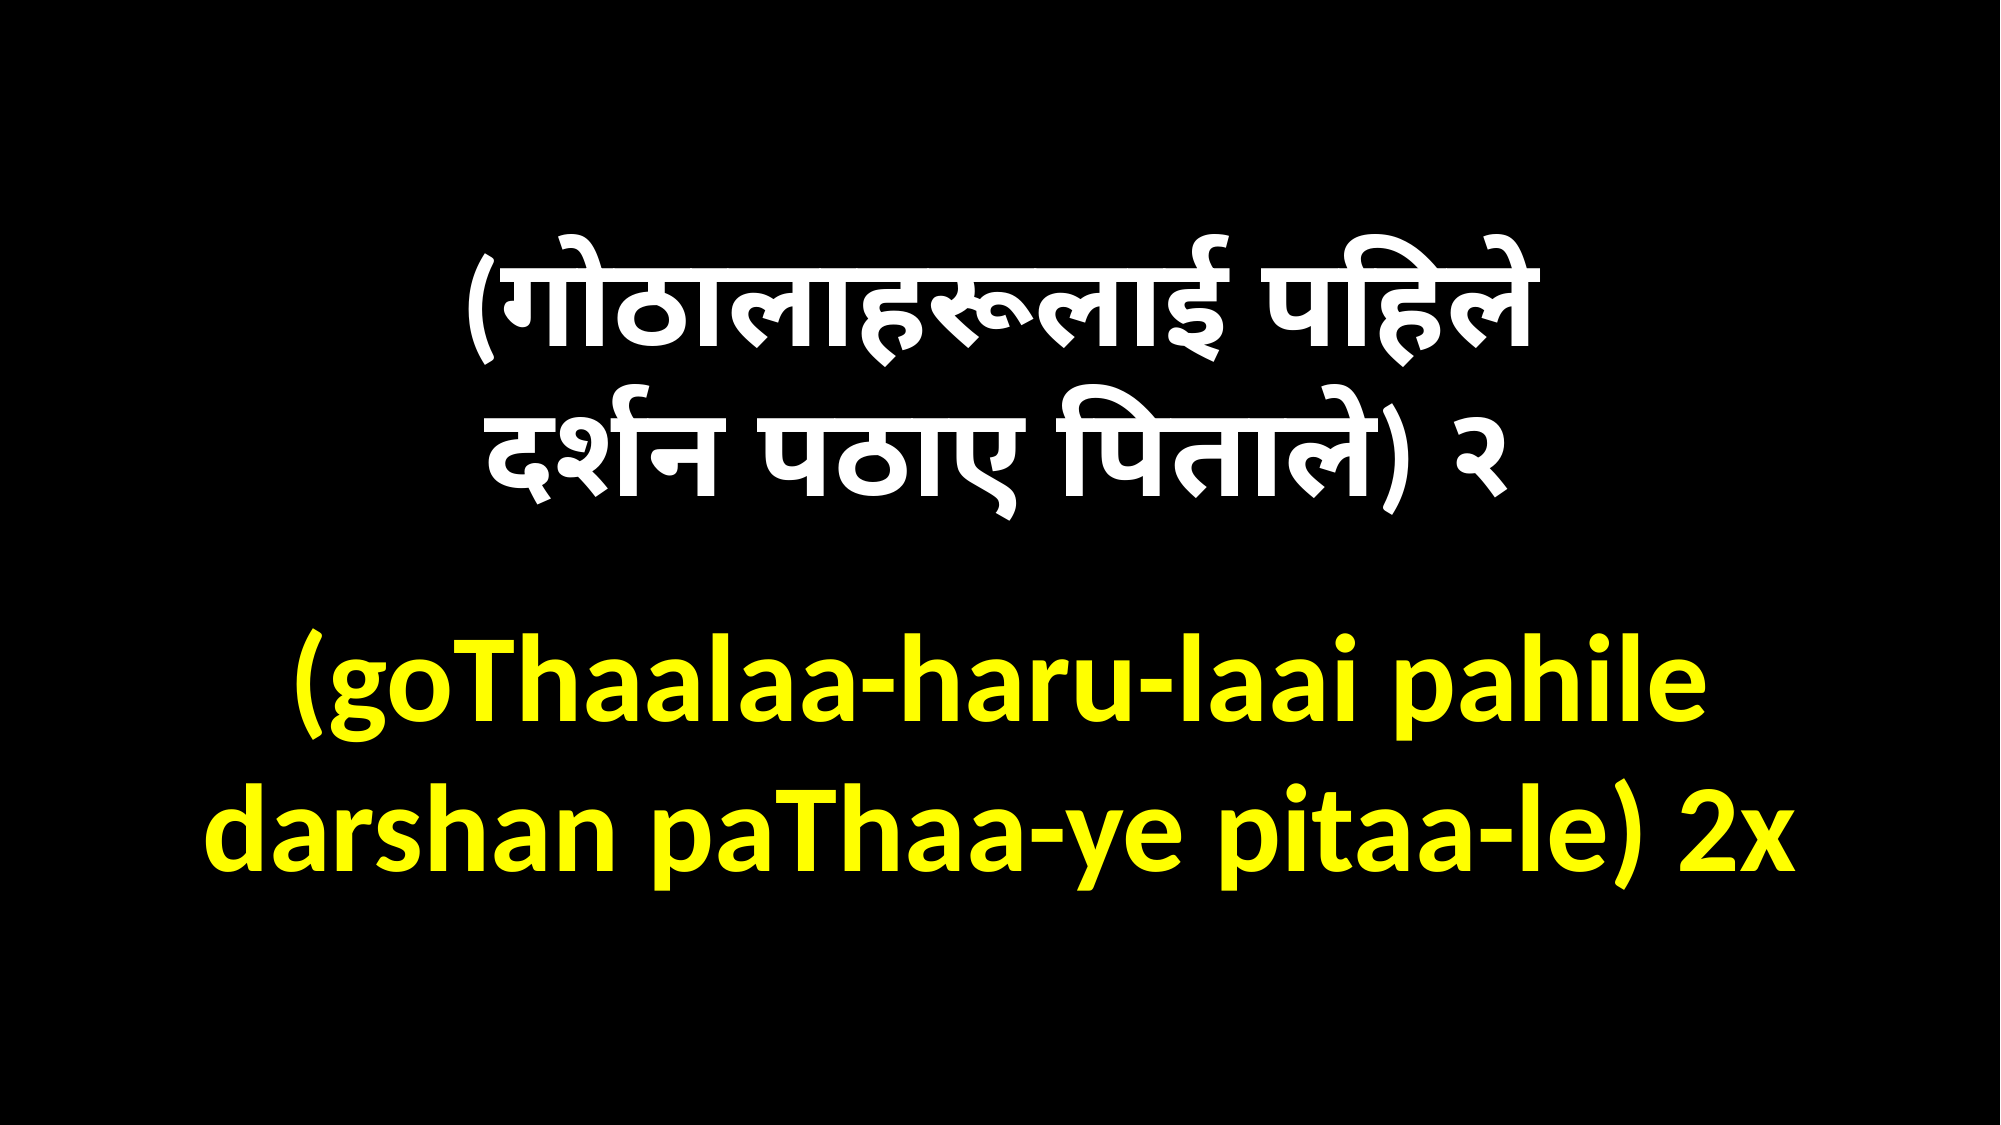

(गोठालाहरूलाई पहिले
दर्शन पठाए पिताले) २

(goThaalaa-haru-laai pahile
darshan paThaa-ye pitaa-le) 2x